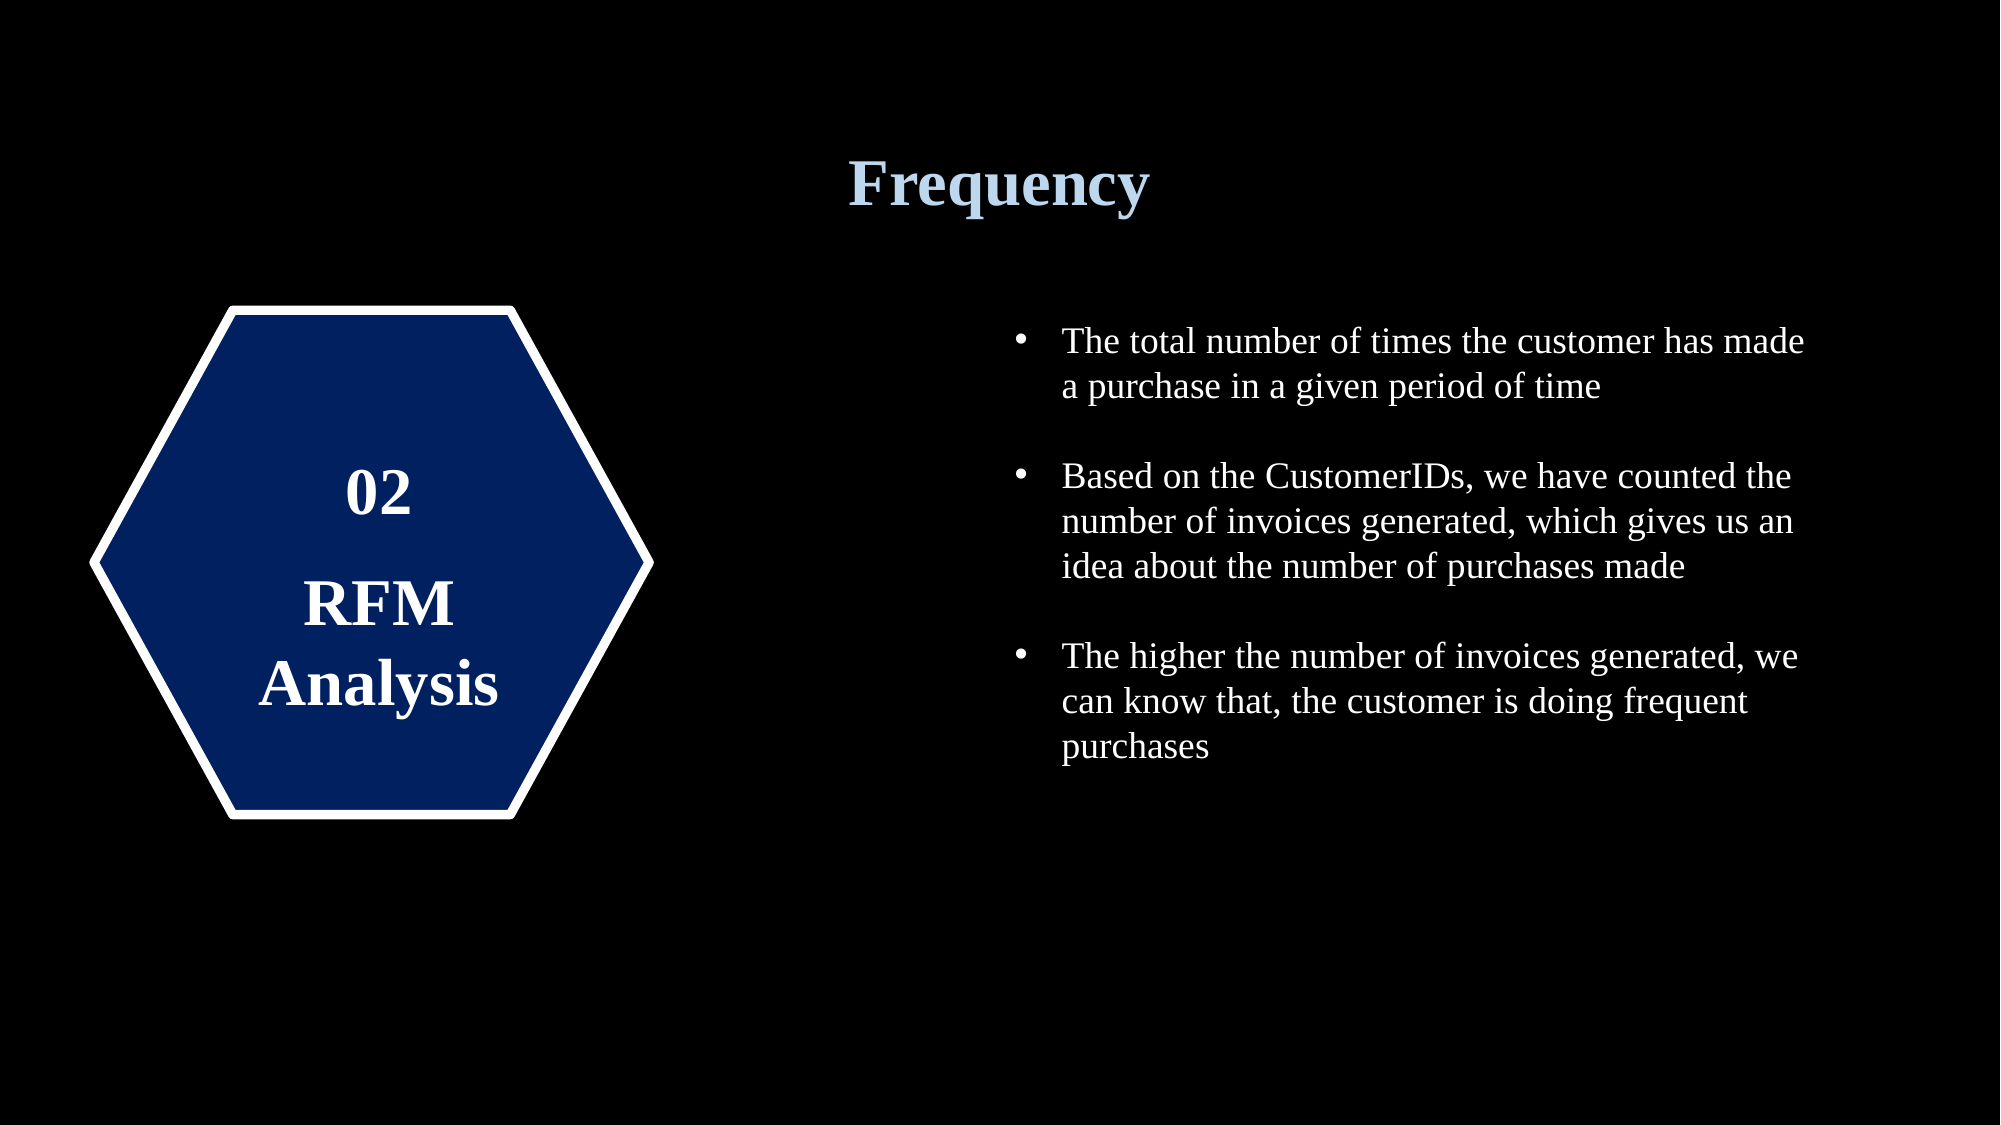

Frequency
The total number of times the customer has made a purchase in a given period of time

Based on the CustomerIDs, we have counted the number of invoices generated, which gives us an idea about the number of purchases made

The higher the number of invoices generated, we can know that, the customer is doing frequent purchases

02
RFM Analysis